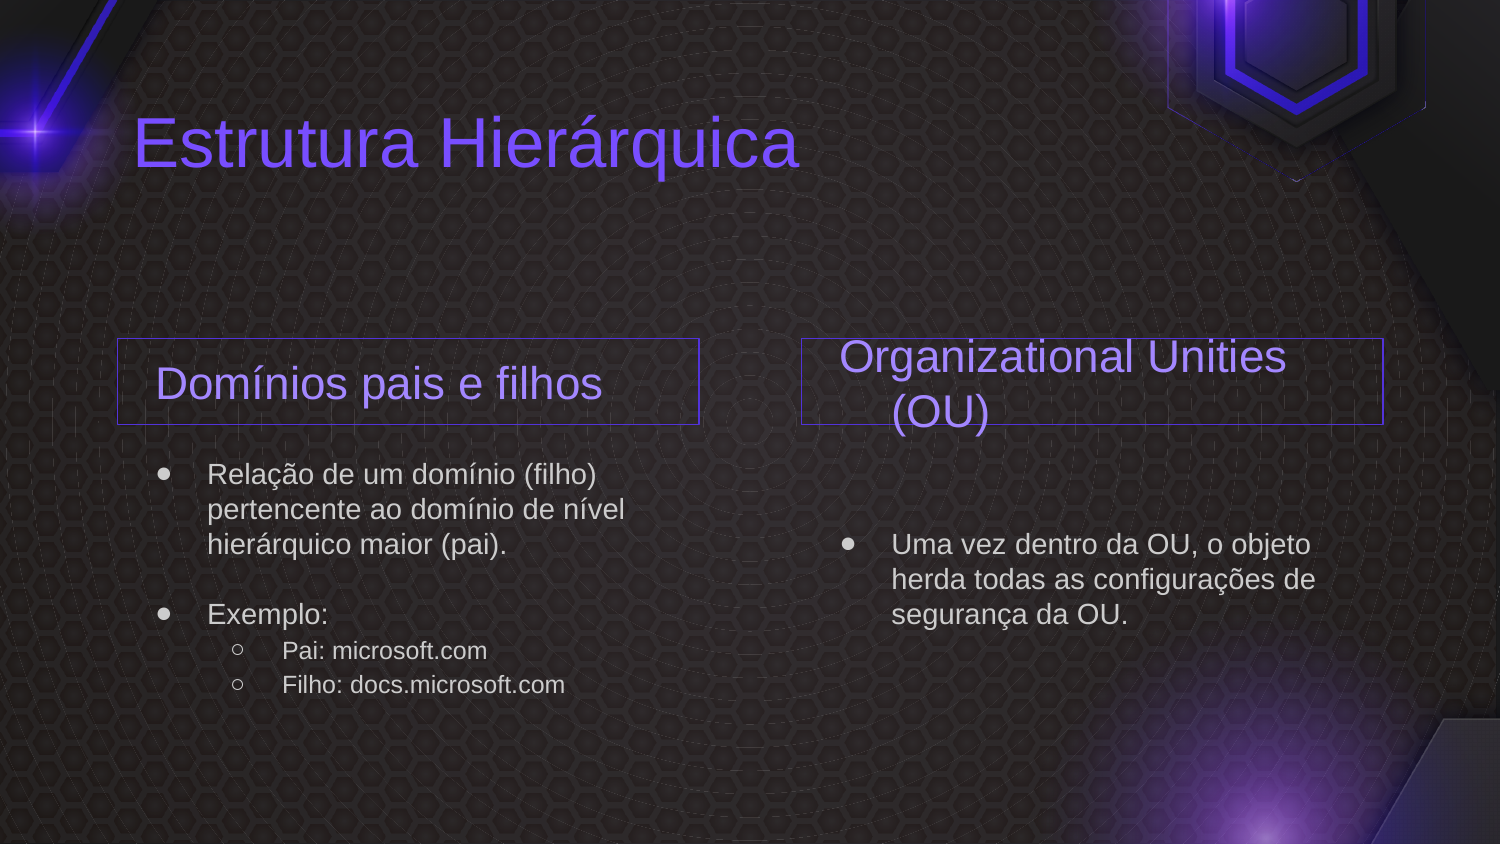

# Estrutura Hierárquica
Domínios pais e filhos
Organizational Unities (OU)
Relação de um domínio (filho) pertencente ao domínio de nível hierárquico maior (pai).

Exemplo:
Pai: microsoft.com
Filho: docs.microsoft.com

Uma vez dentro da OU, o objeto herda todas as configurações de segurança da OU.